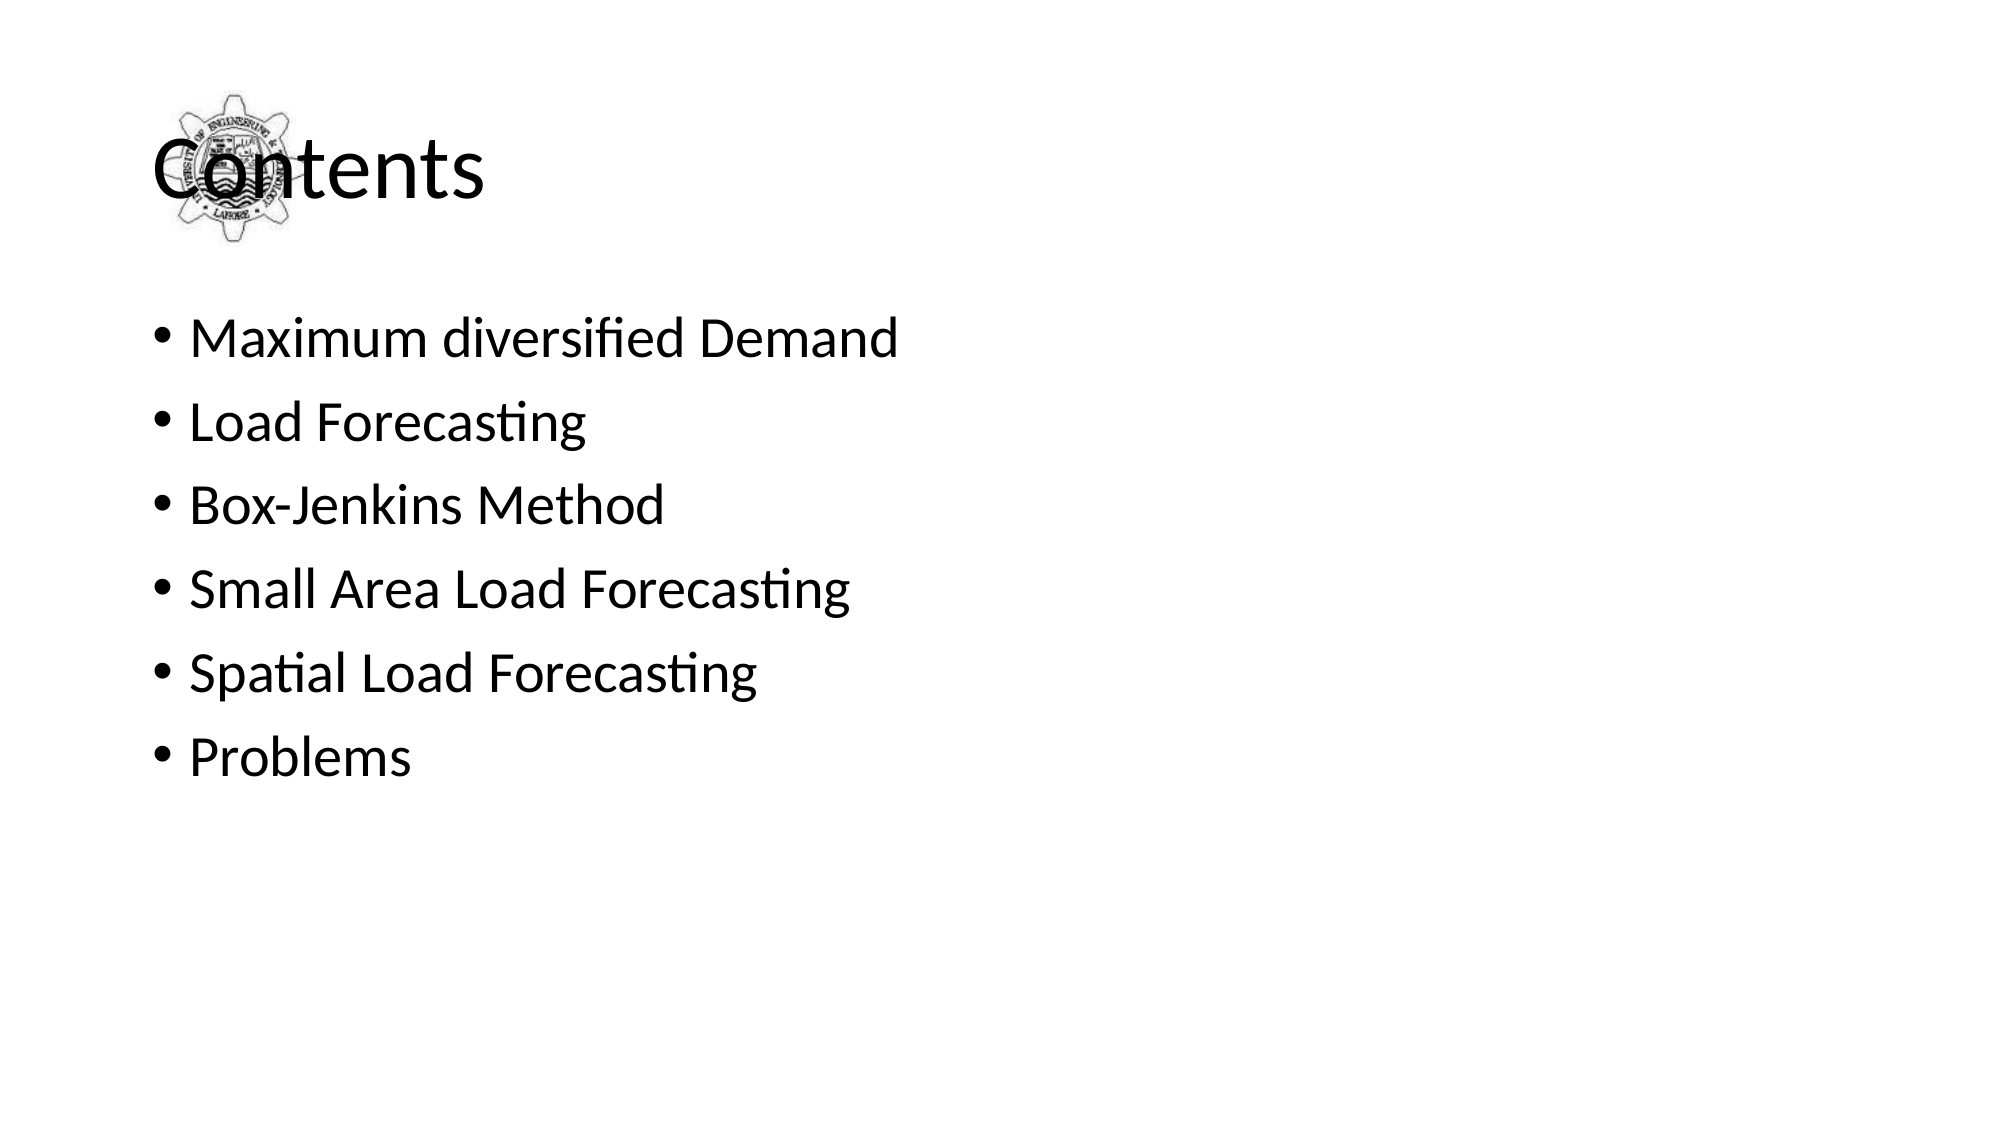

# Contents
Maximum diversified Demand
Load Forecasting
Box-Jenkins Method
Small Area Load Forecasting
Spatial Load Forecasting
Problems